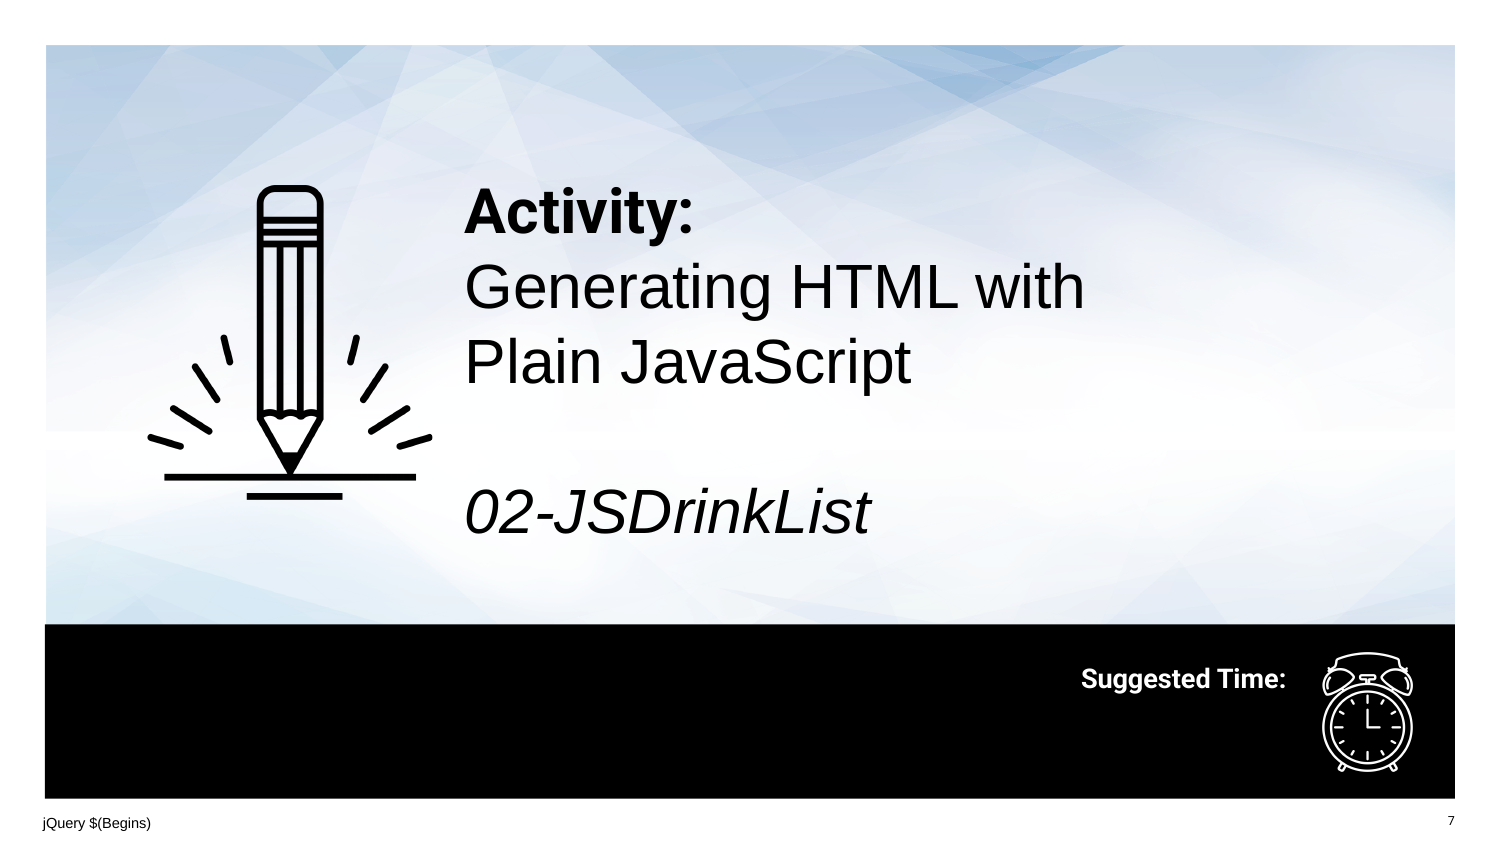

Activity:
Generating HTML with
Plain JavaScript

02-JSDrinkList

jQuery $(Begins)